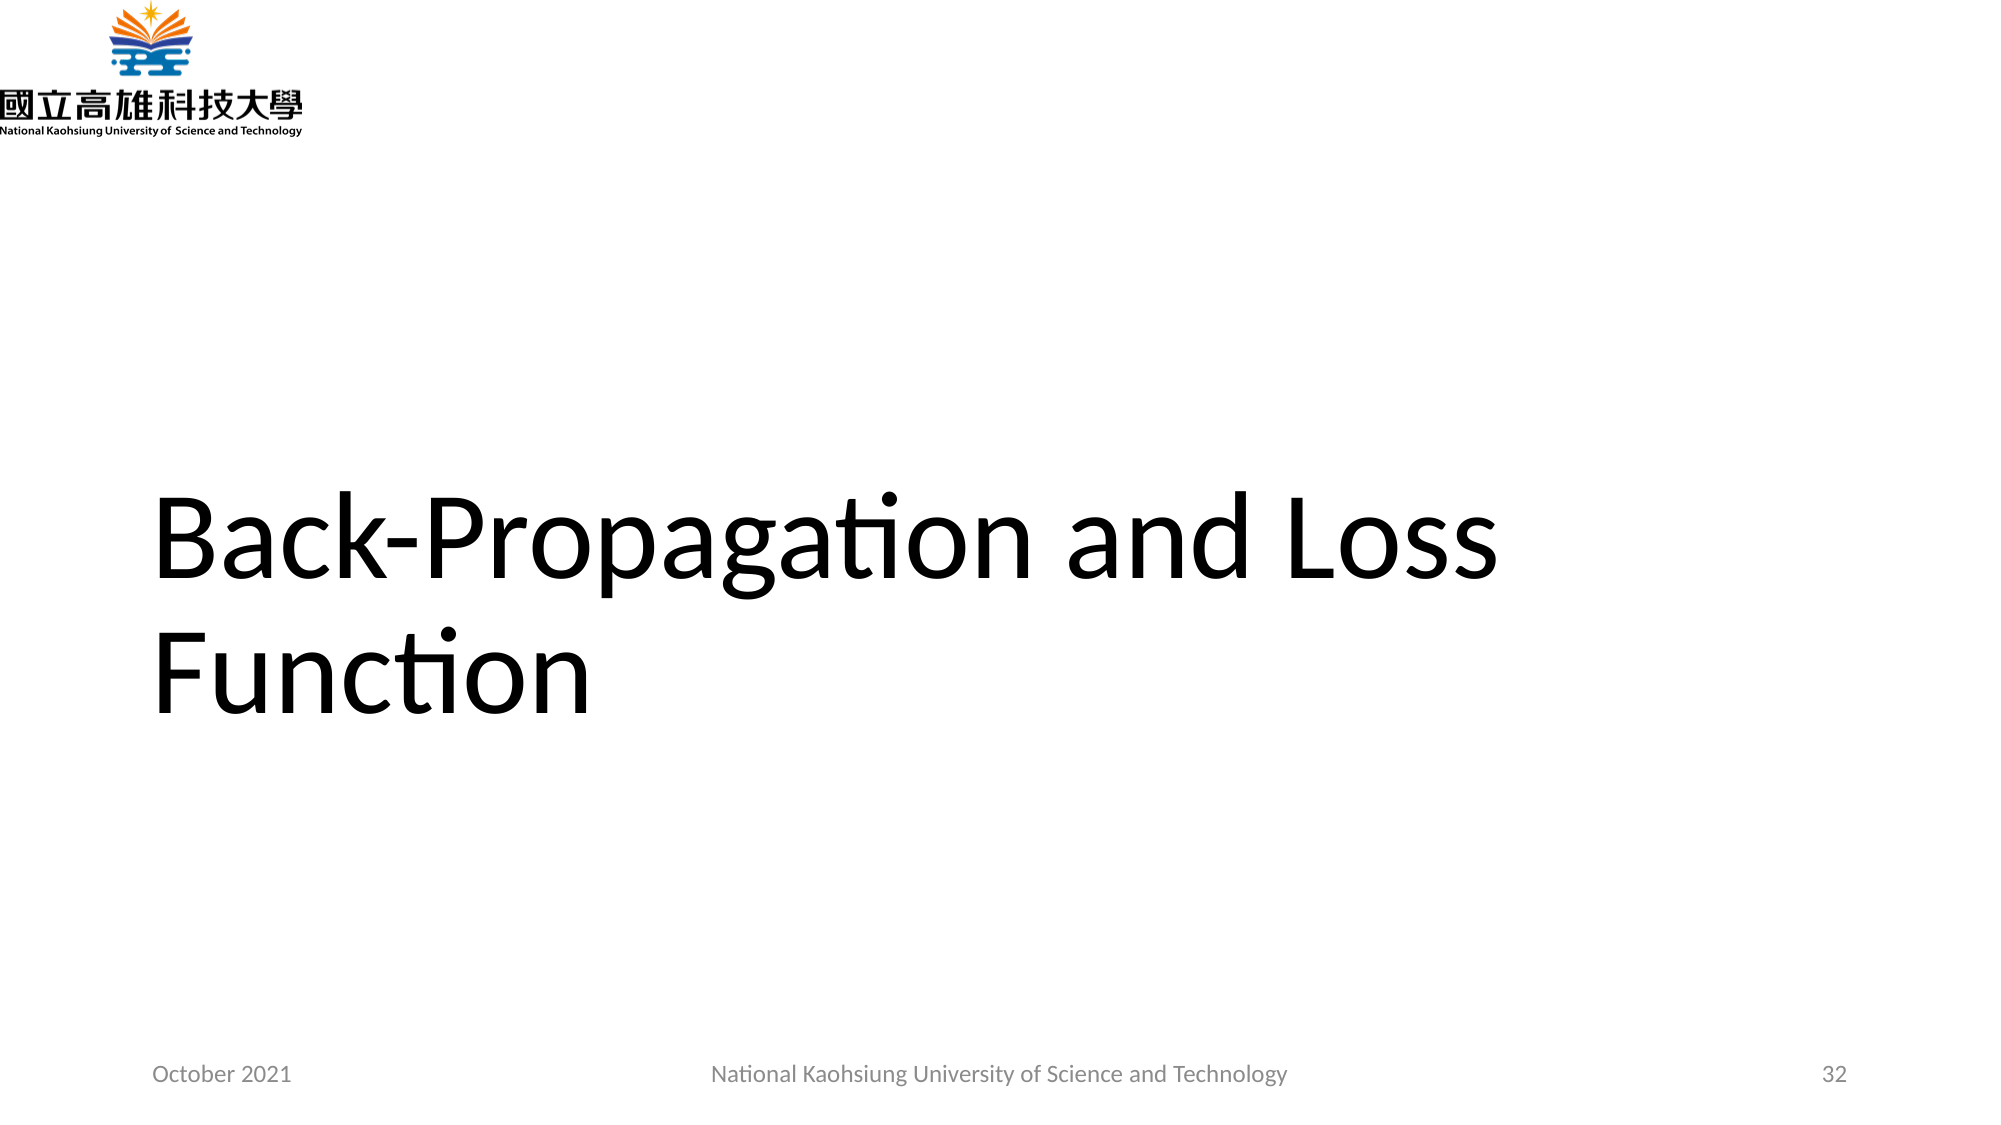

# Back-Propagation and Loss Function

October 2021
National Kaohsiung University of Science and Technology
32